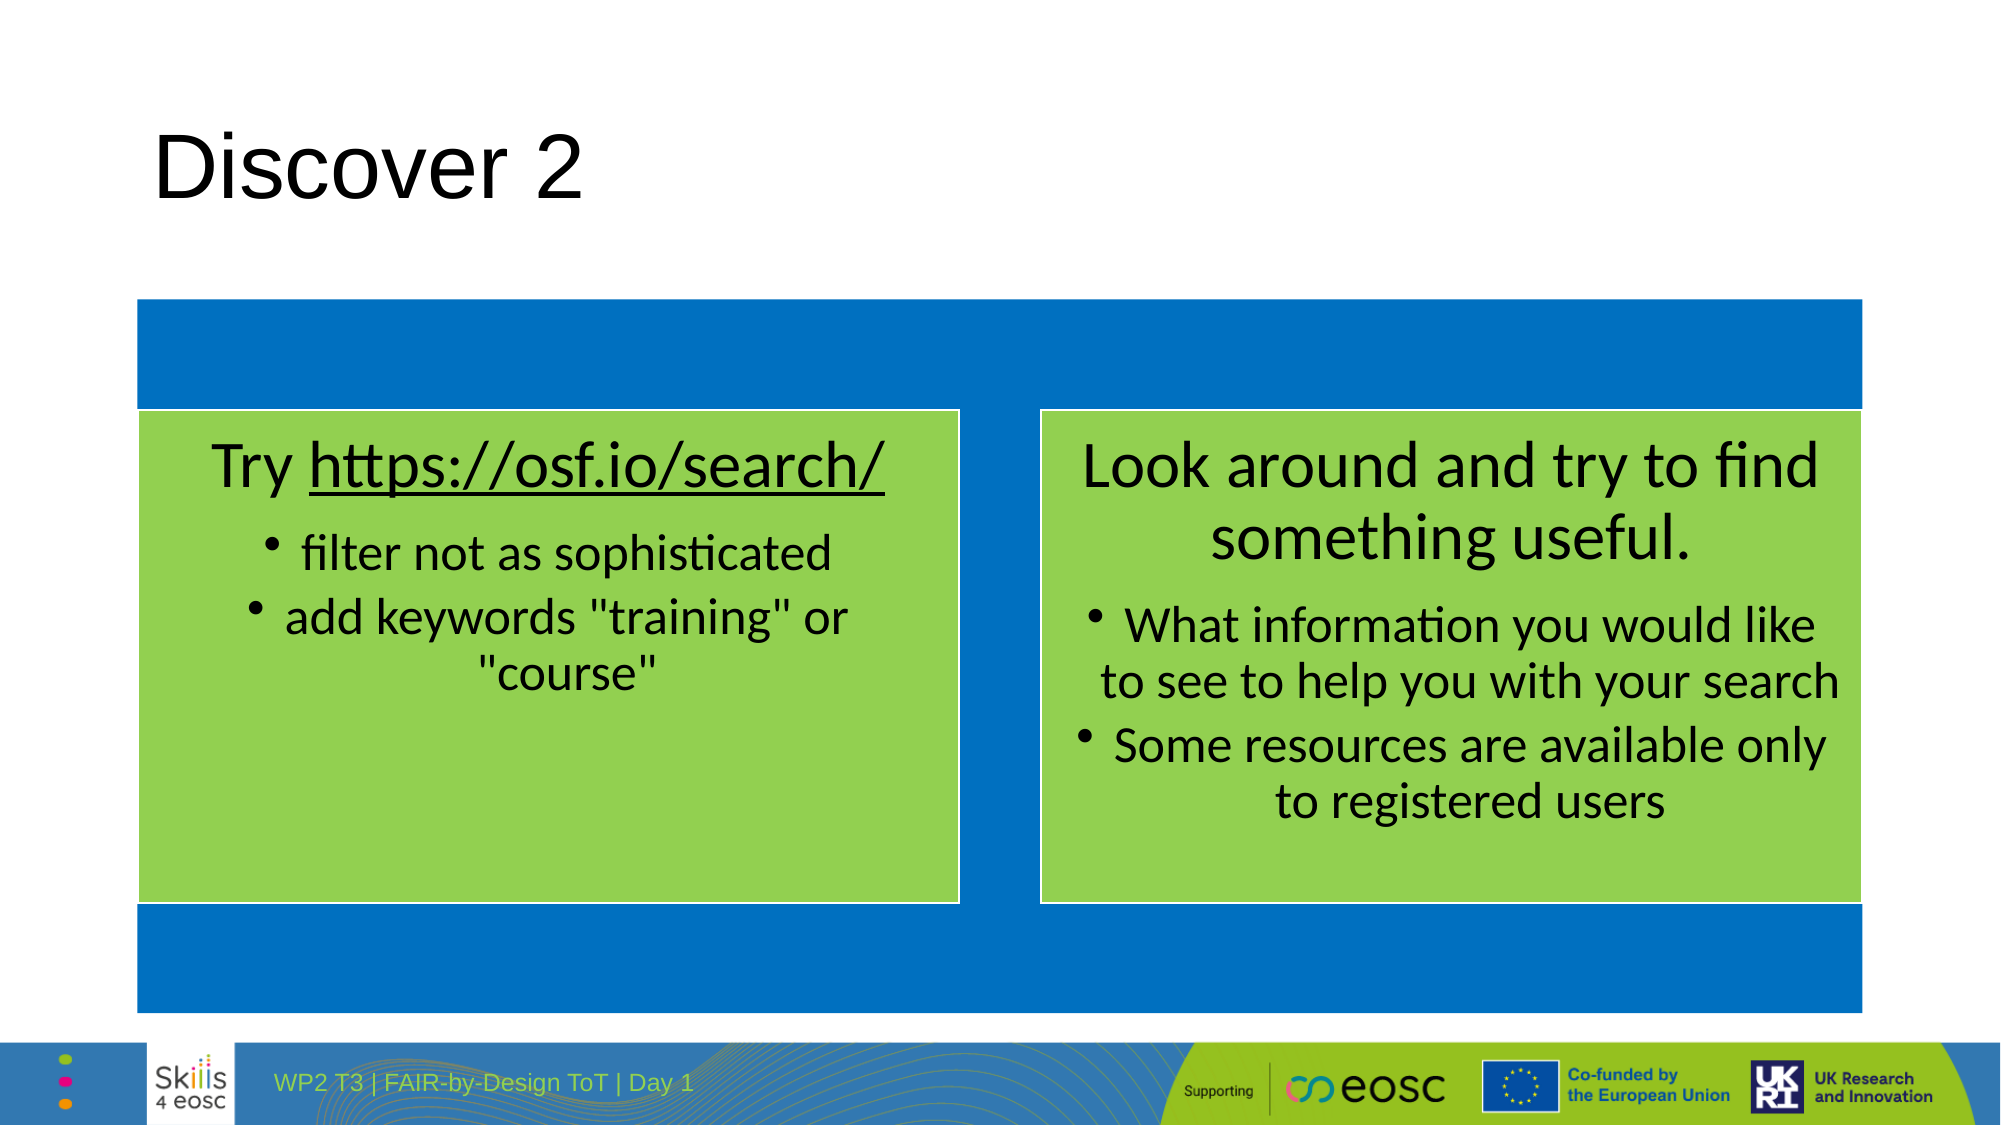

# Discover 2
Try https://osf.io/search/
filter not as sophisticated
add keywords "training" or "course"
Look around and try to find something useful.
What information you would like to see to help you with your search
Some resources are available only to registered users
WP2 T3 | FAIR-by-Design ToT | Day 1